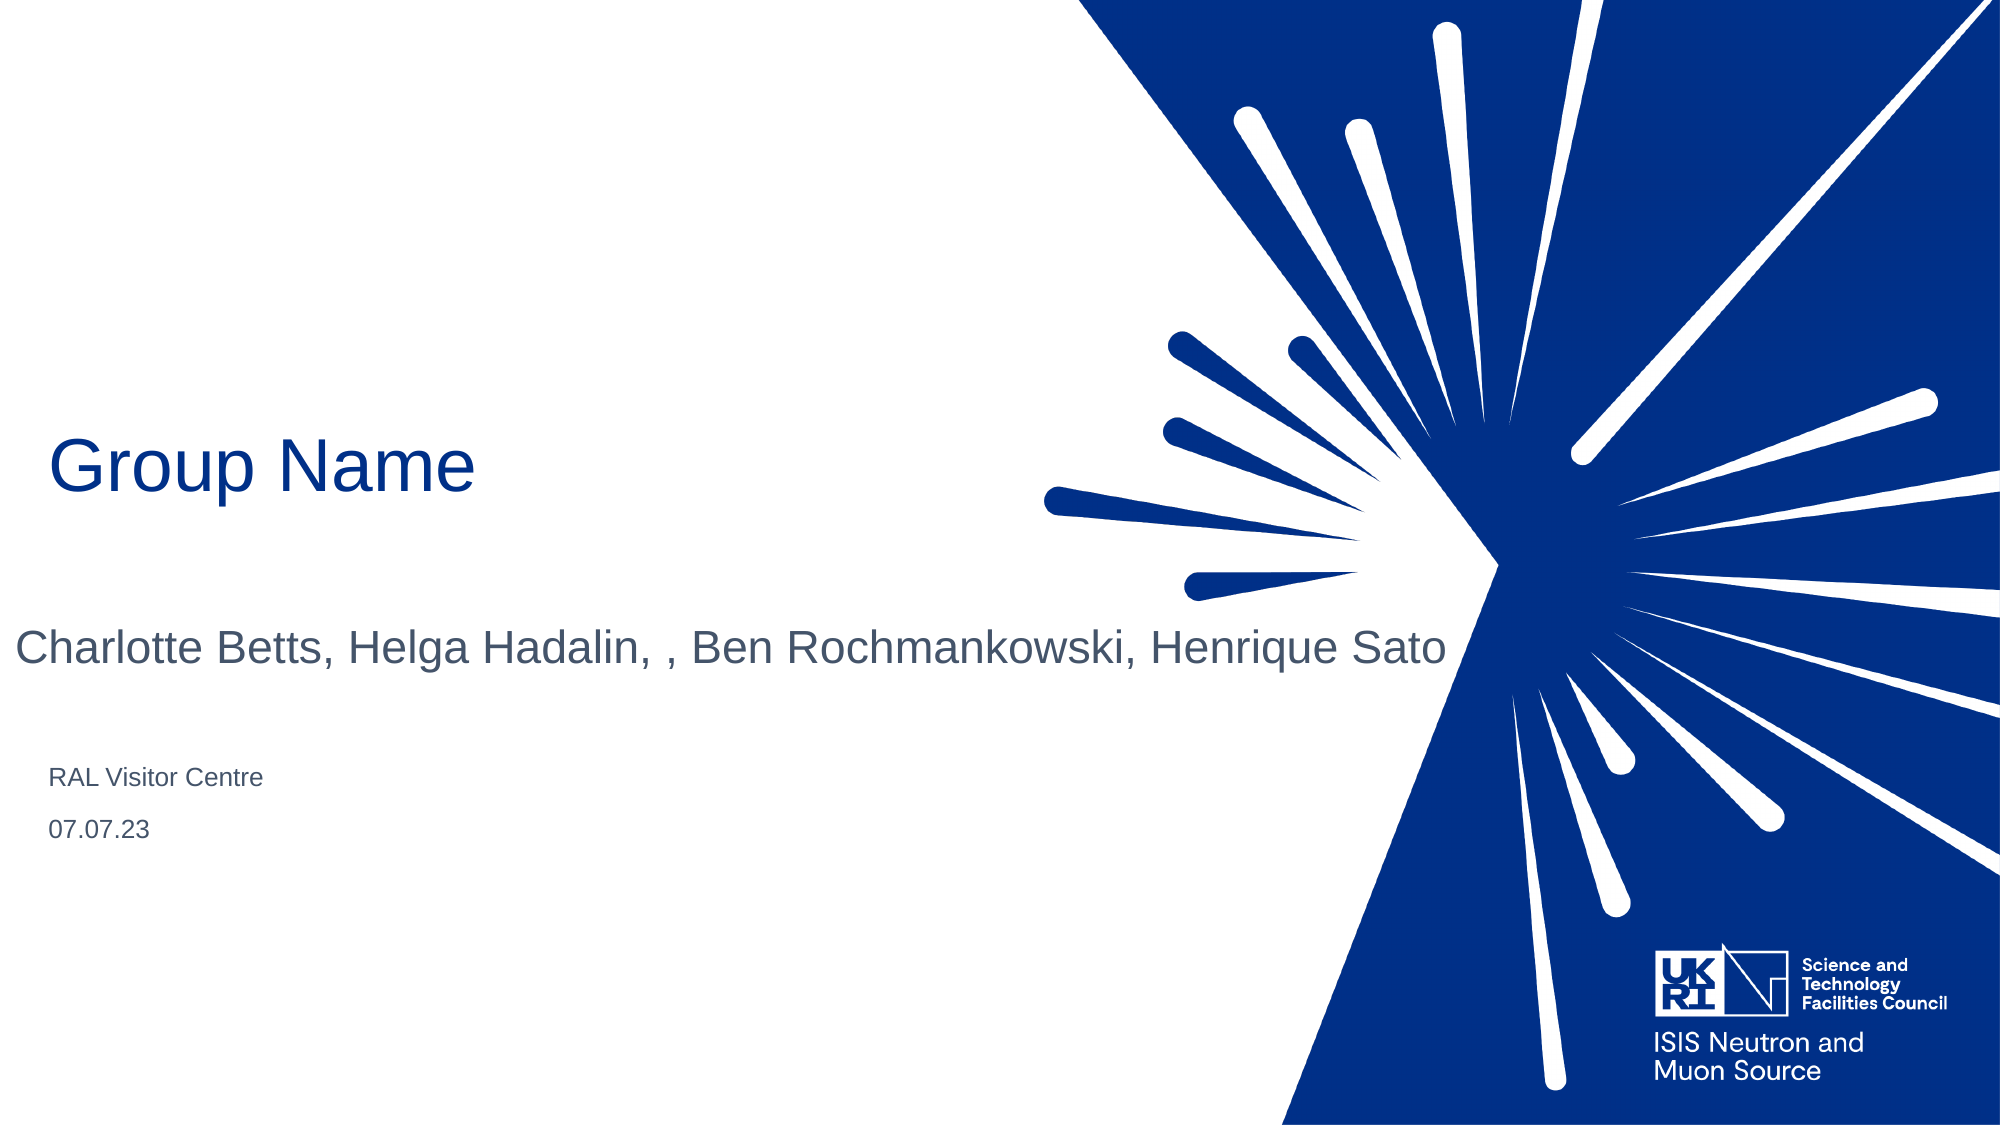

# Group Name
Charlotte Betts, Helga Hadalin, , Ben Rochmankowski, Henrique Sato
RAL Visitor Centre
07.07.23